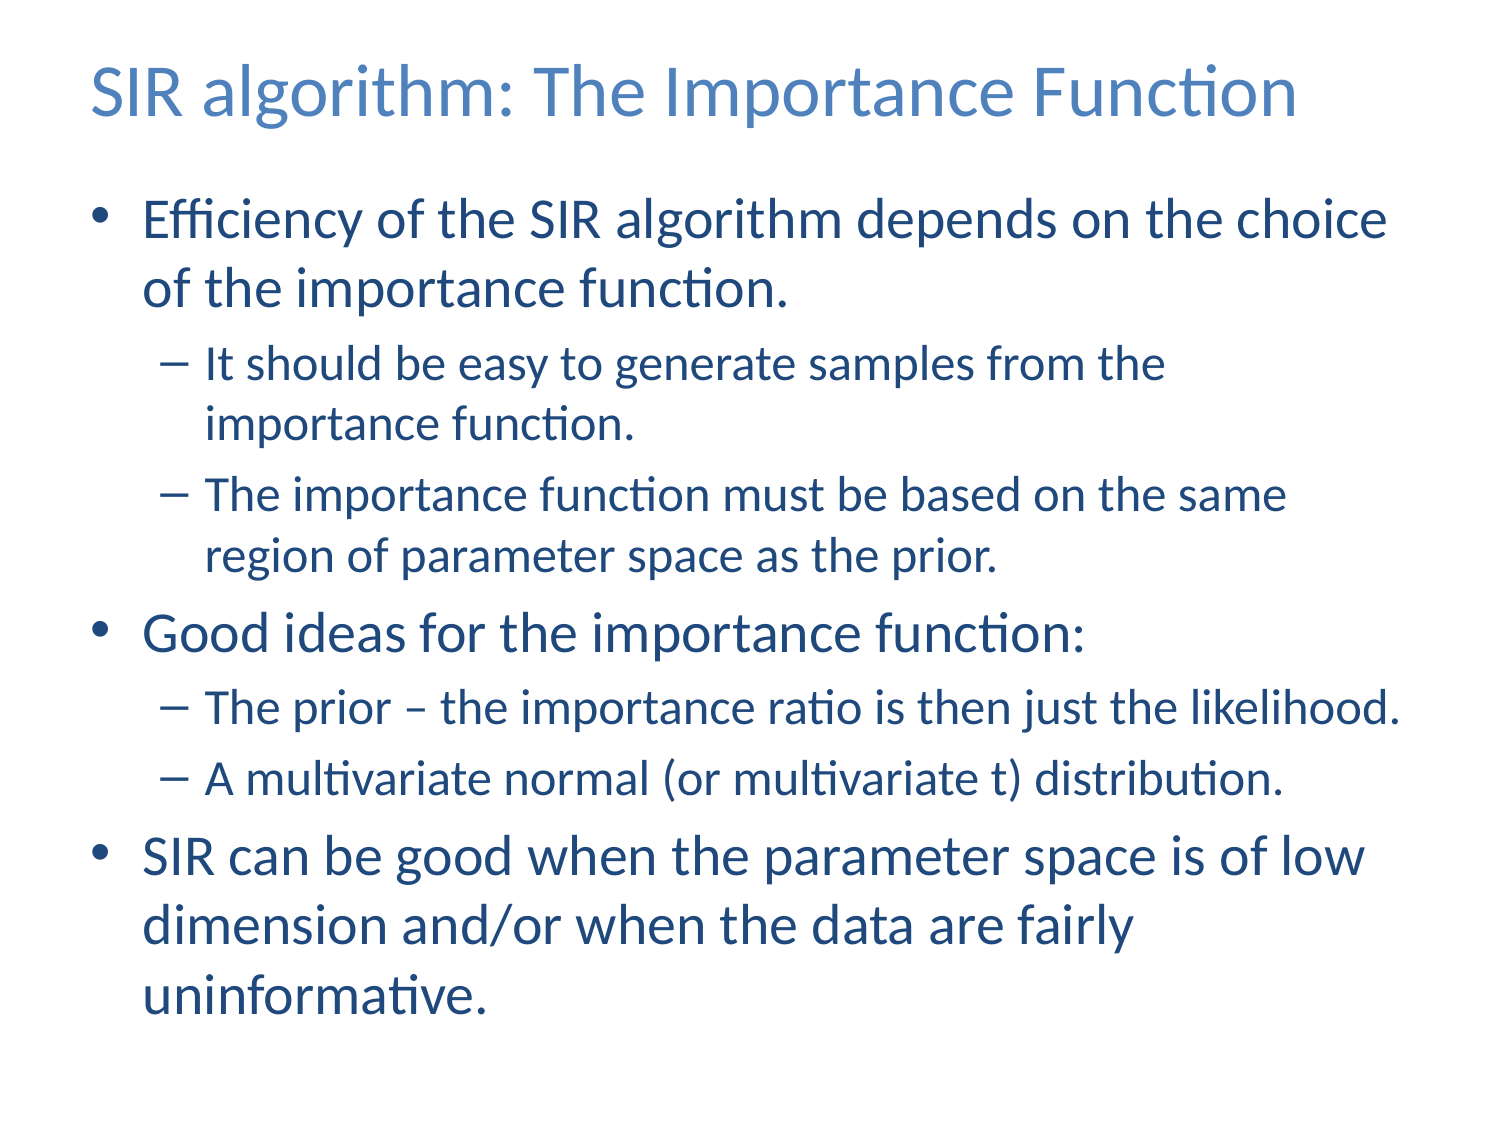

# SIR algorithm: The Importance Function
Efficiency of the SIR algorithm depends on the choice of the importance function.
It should be easy to generate samples from the importance function.
The importance function must be based on the same region of parameter space as the prior.
Good ideas for the importance function:
The prior – the importance ratio is then just the likelihood.
A multivariate normal (or multivariate t) distribution.
SIR can be good when the parameter space is of low dimension and/or when the data are fairly uninformative.